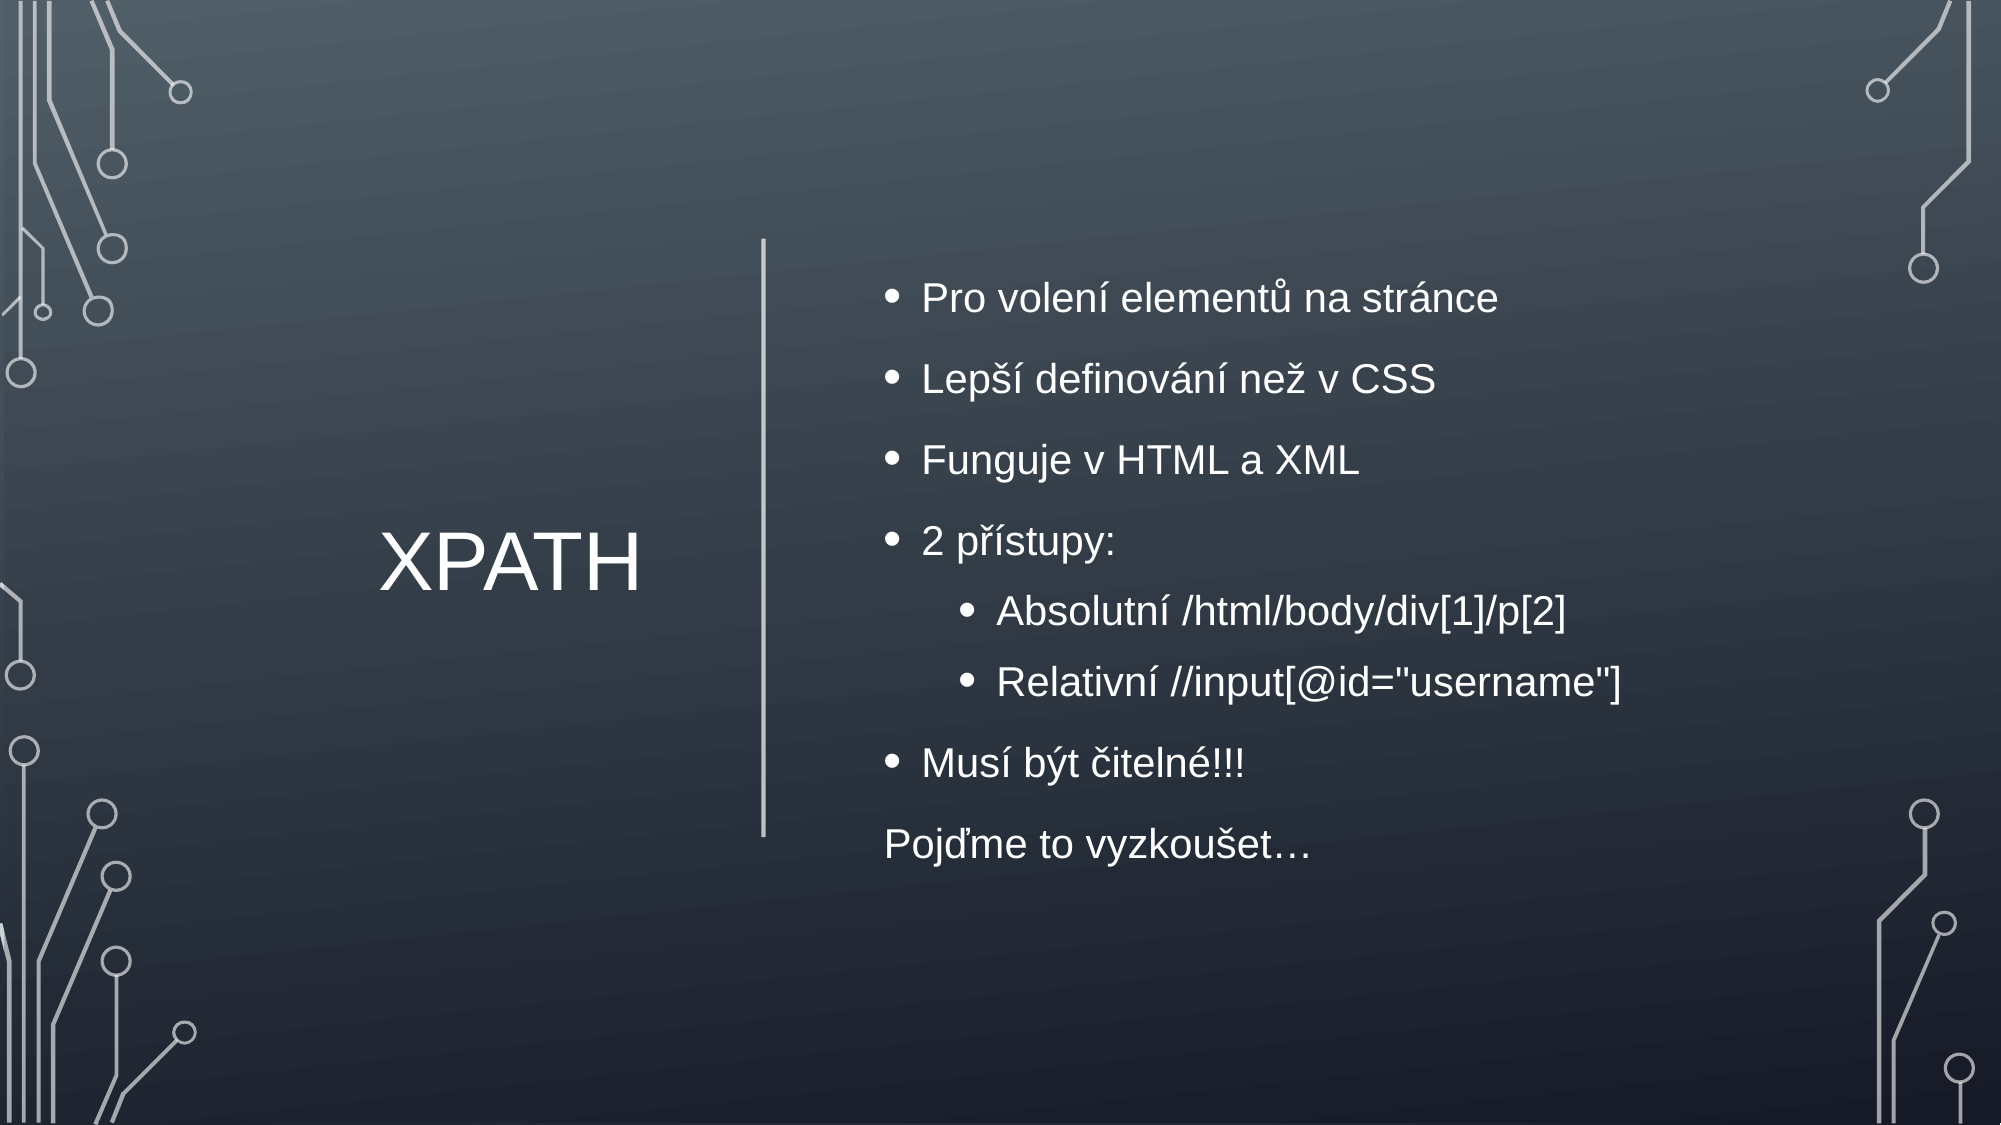

# XPATH
Pro volení elementů na stránce
Lepší definování než v CSS
Funguje v HTML a XML
2 přístupy:
Absolutní /html/body/div[1]/p[2]
Relativní //input[@id="username"]
Musí být čitelné!!!
Pojďme to vyzkoušet…